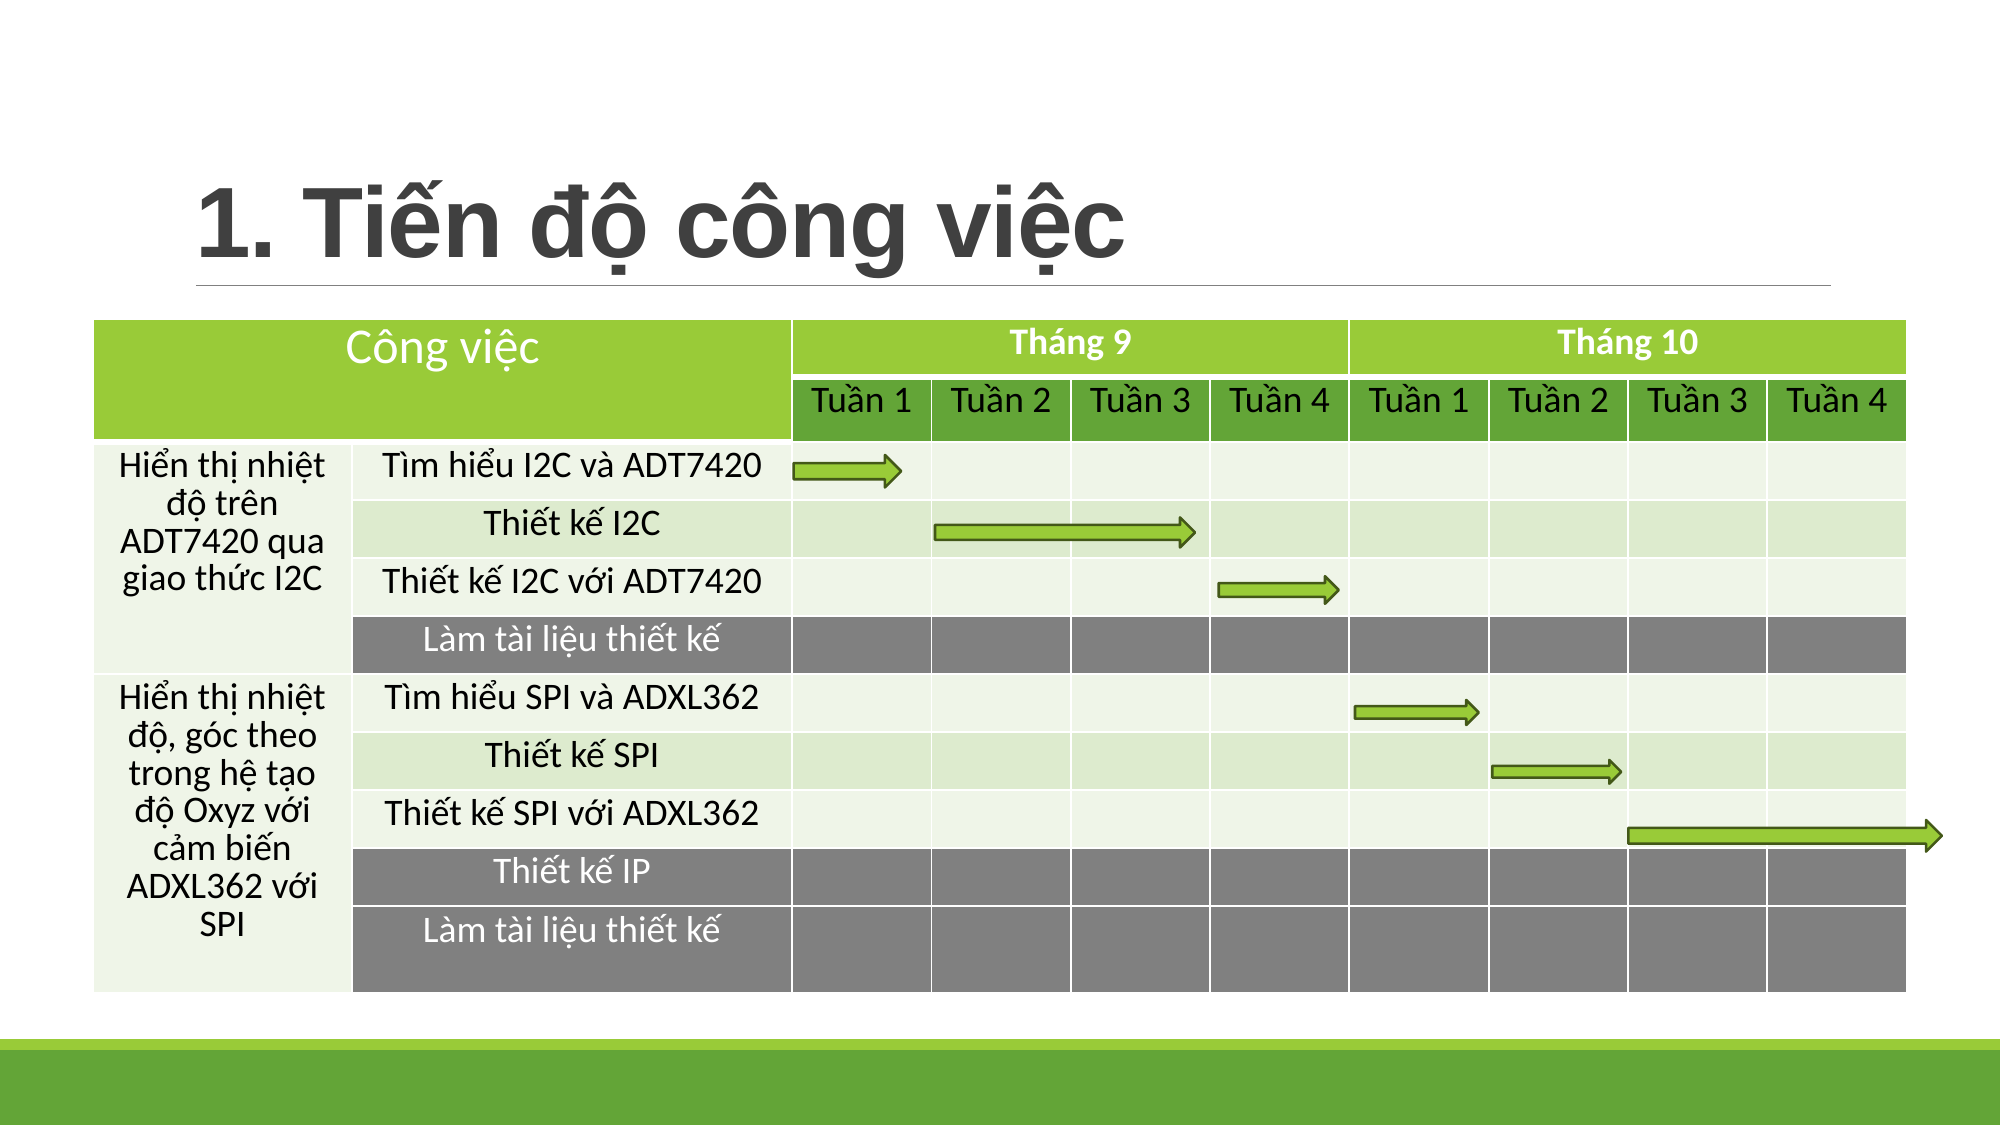

# 1. Tiến độ công việc
| Công việc |  | Tháng 9 |  |  |  | Tháng 10 |  |  |  |
| --- | --- | --- | --- | --- | --- | --- | --- | --- | --- |
|  |  | Tuần 1 | Tuần 2 | Tuần 3 | Tuần 4 | Tuần 1 | Tuần 2 | Tuần 3 | Tuần 4 |
| Hiển thị nhiệt độ trên ADT7420 qua giao thức I2C | Tìm hiểu I2C và ADT7420 |  |  |  |  |  |  |  |  |
|  | Thiết kế I2C |  |  |  |  |  |  |  |  |
|  | Thiết kế I2C với ADT7420 |  |  |  |  |  |  |  |  |
|  | Làm tài liệu thiết kế |  |  |  |  |  |  |  |  |
| Hiển thị nhiệt độ, góc theo trong hệ tạo độ Oxyz với cảm biến ADXL362 với SPI | Tìm hiểu SPI và ADXL362 |  |  |  |  |  |  |  |  |
|  | Thiết kế SPI |  |  |  |  |  |  |  |  |
|  | Thiết kế SPI với ADXL362 |  |  |  |  |  |  |  |  |
|  | Thiết kế IP |  |  |  |  |  |  |  |  |
|  | Làm tài liệu thiết kế |  |  |  |  |  |  |  |  |